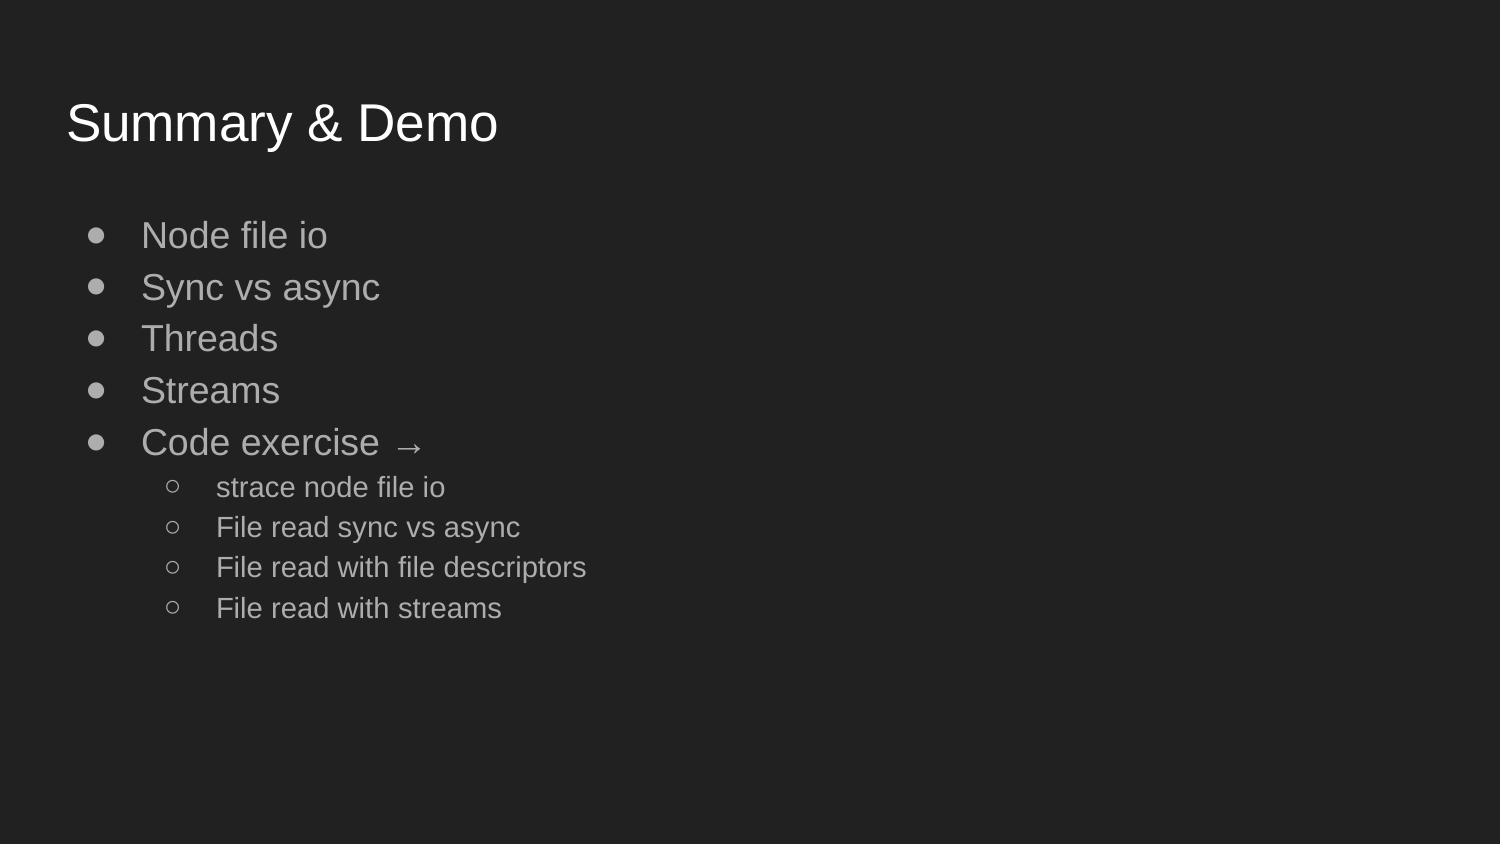

# Summary & Demo
Node file io
Sync vs async
Threads
Streams
Code exercise →
strace node file io
File read sync vs async
File read with file descriptors
File read with streams